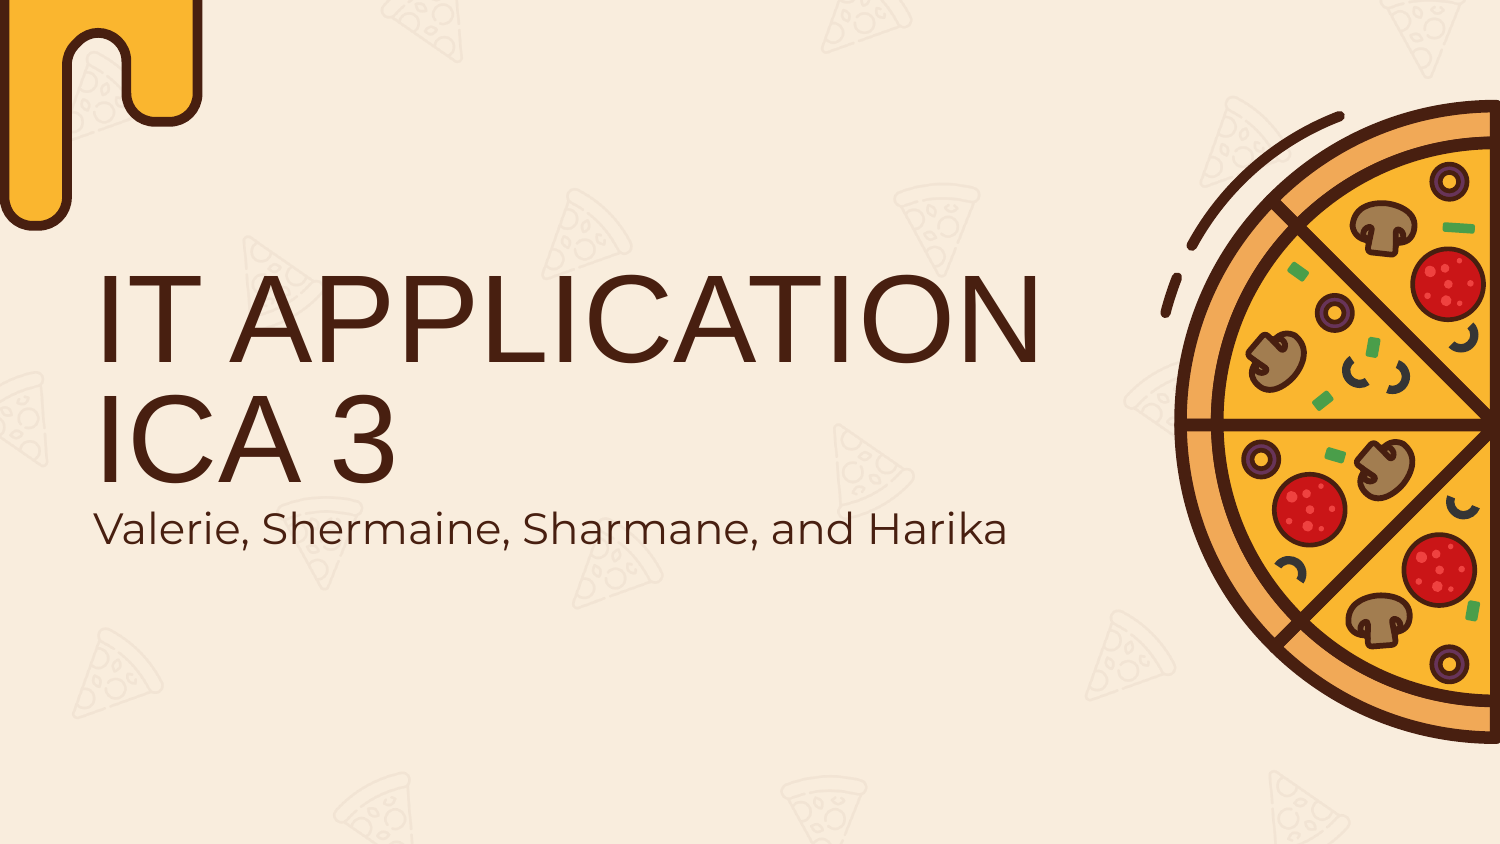

# IT APPLICATION ICA 3
Valerie, Shermaine, Sharmane, and Harika